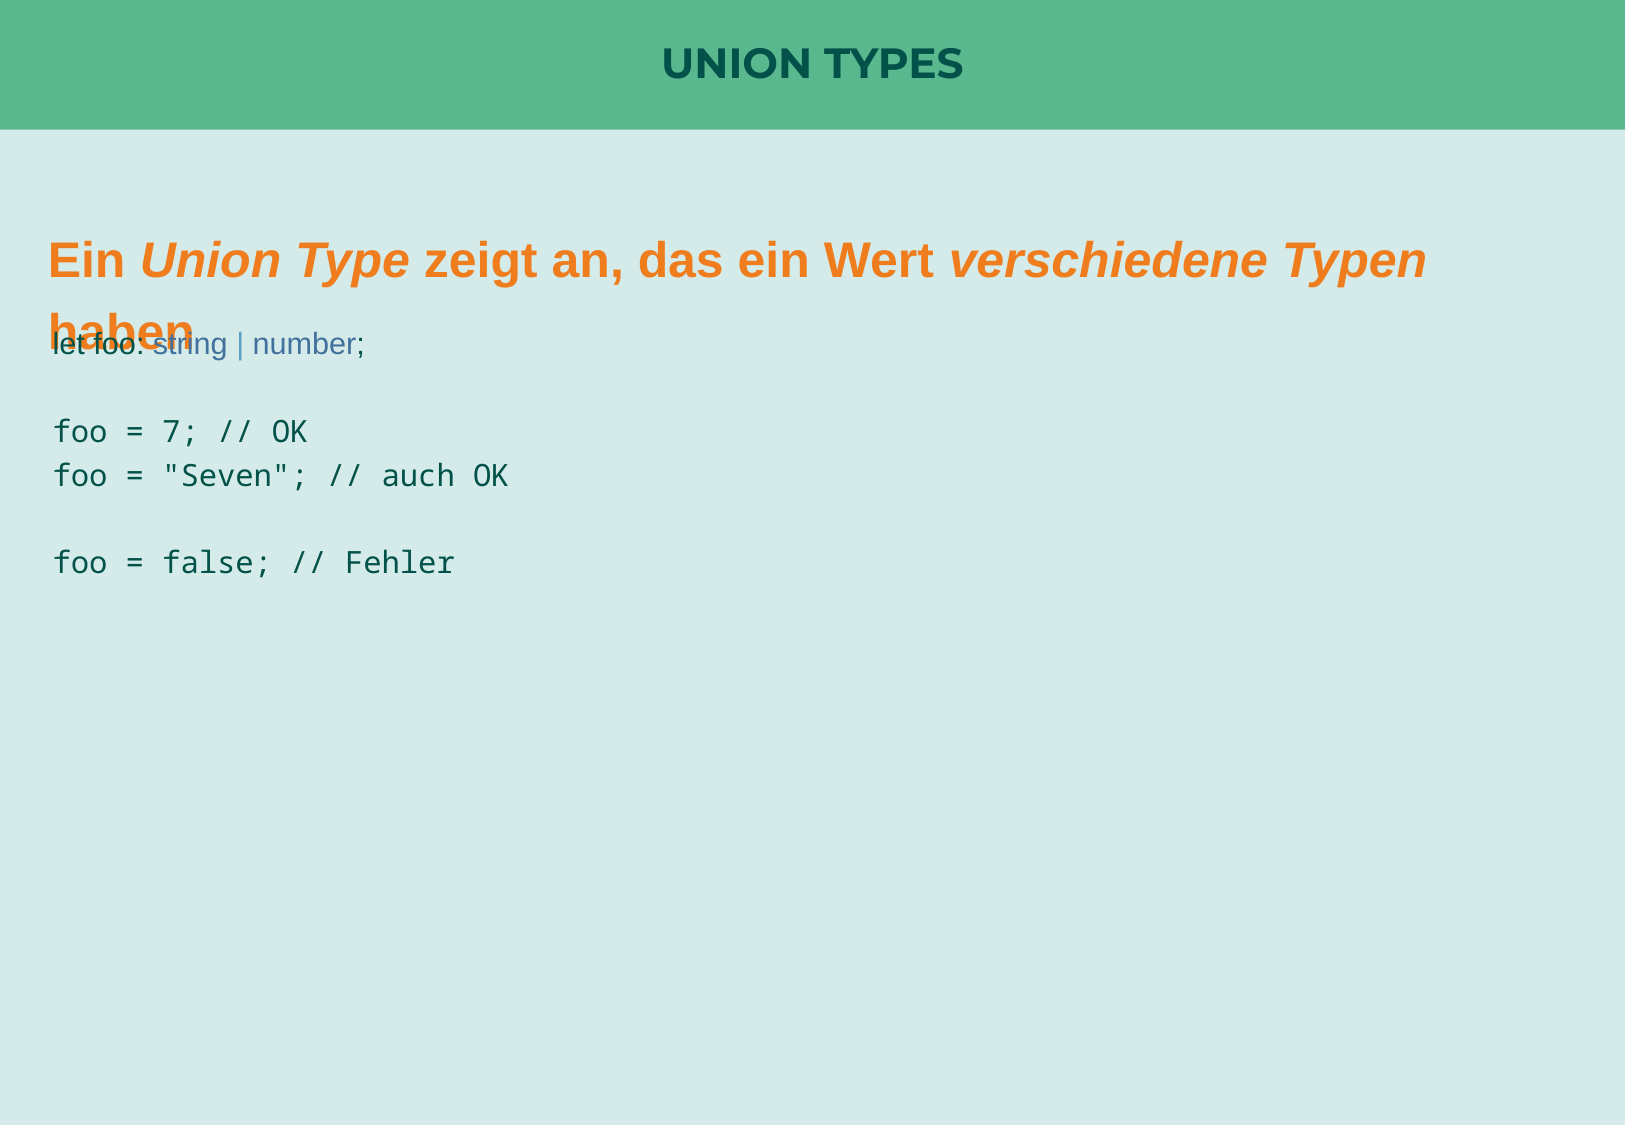

# Union Types
Ein Union Type zeigt an, das ein Wert verschiedene Typen haben
let foo: string | number;

foo = 7; // OK
foo = "Seven"; // auch OK

foo = false; // Fehler